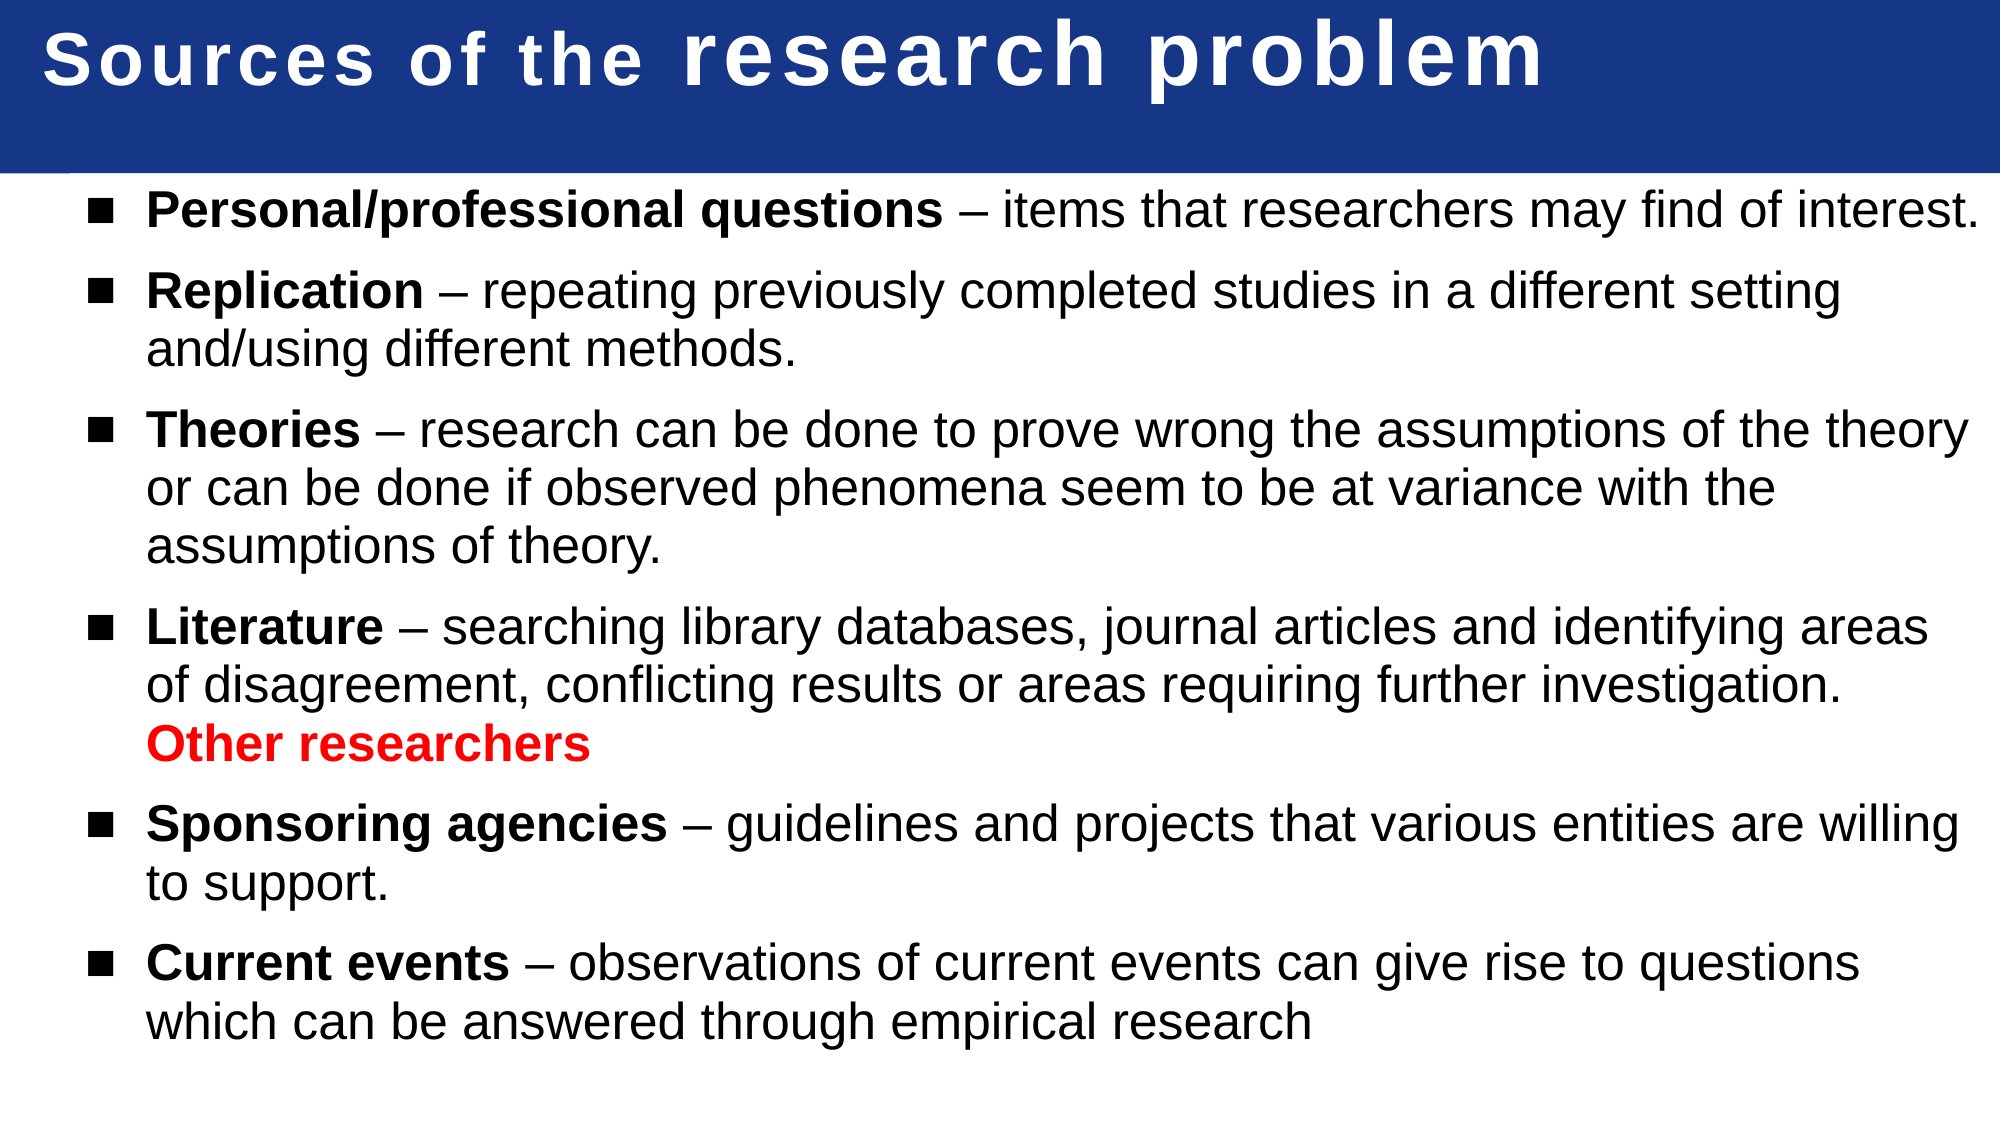

# Sources of the research problem
Personal/professional questions – items that researchers may find of interest.
Replication – repeating previously completed studies in a different setting and/using different methods.
Theories – research can be done to prove wrong the assumptions of the theory or can be done if observed phenomena seem to be at variance with the assumptions of theory.
Literature – searching library databases, journal articles and identifying areas of disagreement, conflicting results or areas requiring further investigation. Other researchers
Sponsoring agencies – guidelines and projects that various entities are willing to support.
Current events – observations of current events can give rise to questions  which can be answered through empirical research